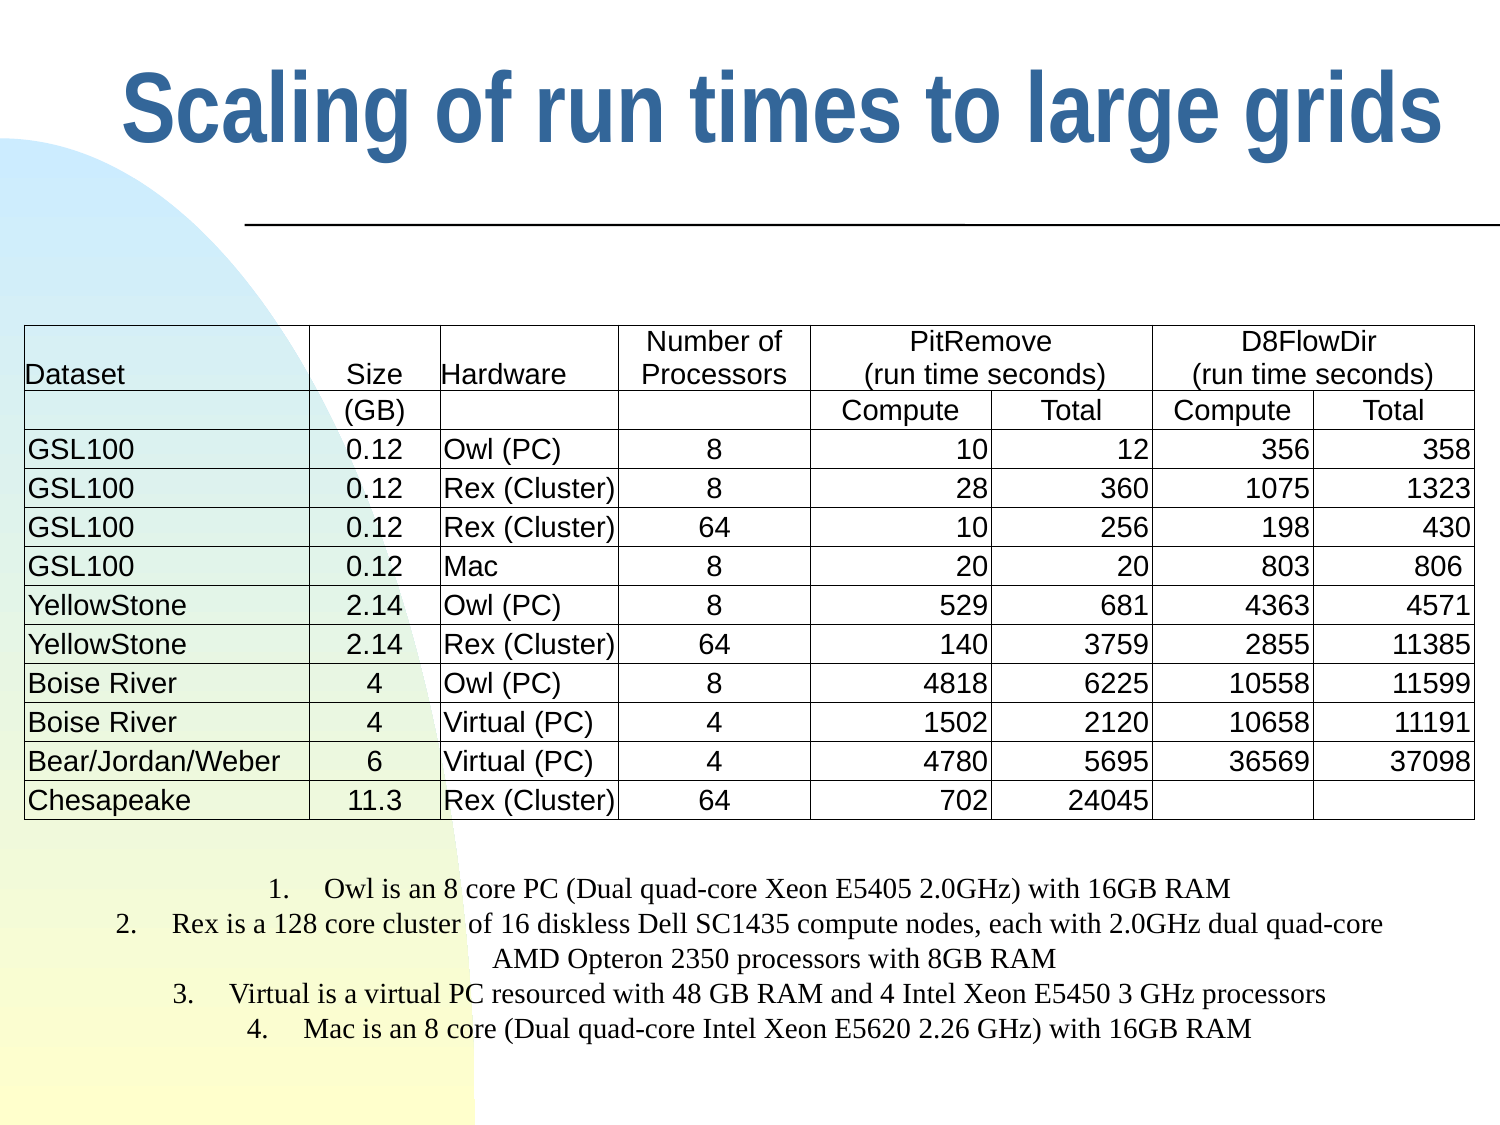

# Scaling of run times to large grids
| Dataset | Size | Hardware | Number of Processors | PitRemove (run time seconds) |  | D8FlowDir (run time seconds) |  |
| --- | --- | --- | --- | --- | --- | --- | --- |
|  | (GB) |  |  | Compute | Total | Compute | Total |
| GSL100 | 0.12 | Owl (PC) | 8 | 10 | 12 | 356 | 358 |
| GSL100 | 0.12 | Rex (Cluster) | 8 | 28 | 360 | 1075 | 1323 |
| GSL100 | 0.12 | Rex (Cluster) | 64 | 10 | 256 | 198 | 430 |
| GSL100 | 0.12 | Mac | 8 | 20 | 20 | 803 | 806 |
| YellowStone | 2.14 | Owl (PC) | 8 | 529 | 681 | 4363 | 4571 |
| YellowStone | 2.14 | Rex (Cluster) | 64 | 140 | 3759 | 2855 | 11385 |
| Boise River | 4 | Owl (PC) | 8 | 4818 | 6225 | 10558 | 11599 |
| Boise River | 4 | Virtual (PC) | 4 | 1502 | 2120 | 10658 | 11191 |
| Bear/Jordan/Weber | 6 | Virtual (PC) | 4 | 4780 | 5695 | 36569 | 37098 |
| Chesapeake | 11.3 | Rex (Cluster) | 64 | 702 | 24045 |  |  |
Owl is an 8 core PC (Dual quad-core Xeon E5405 2.0GHz) with 16GB RAM
Rex is a 128 core cluster of 16 diskless Dell SC1435 compute nodes, each with 2.0GHz dual quad-core AMD Opteron 2350 processors with 8GB RAM
Virtual is a virtual PC resourced with 48 GB RAM and 4 Intel Xeon E5450 3 GHz processors
Mac is an 8 core (Dual quad-core Intel Xeon E5620 2.26 GHz) with 16GB RAM